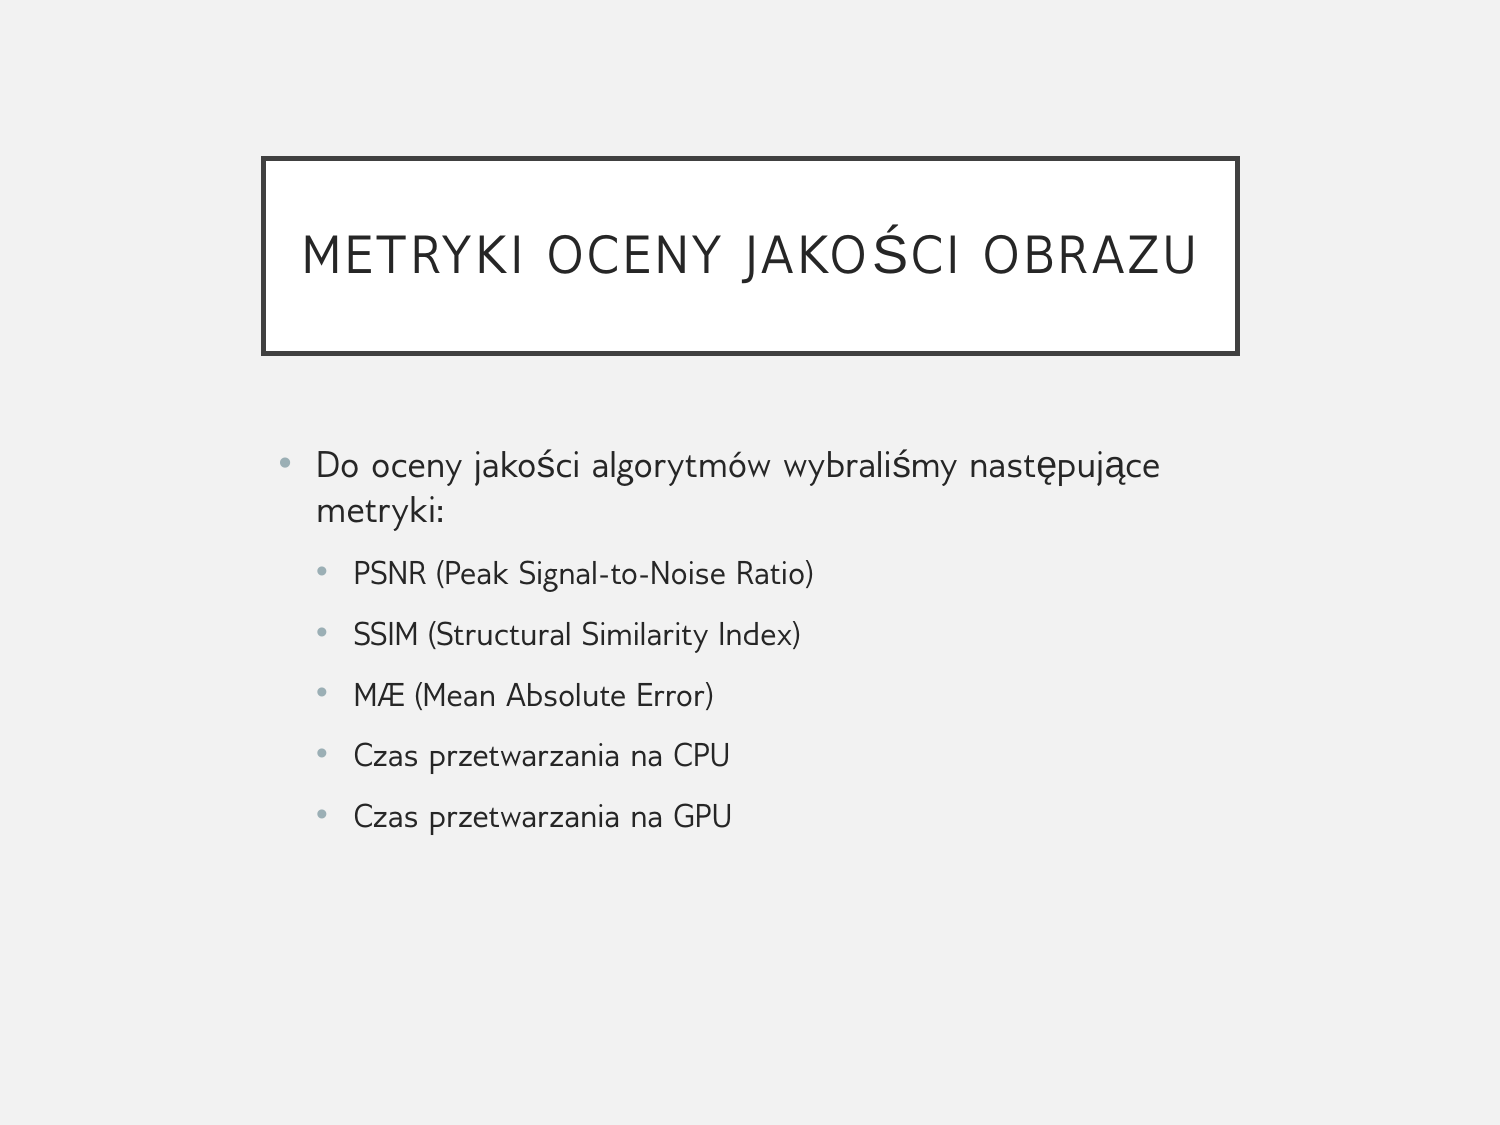

# Metryki Oceny Jakości Obrazu
Do oceny jakości algorytmów wybraliśmy następujące metryki:
PSNR (Peak Signal-to-Noise Ratio)
SSIM (Structural Similarity Index)
MAE (Mean Absolute Error)
Czas przetwarzania na CPU
Czas przetwarzania na GPU